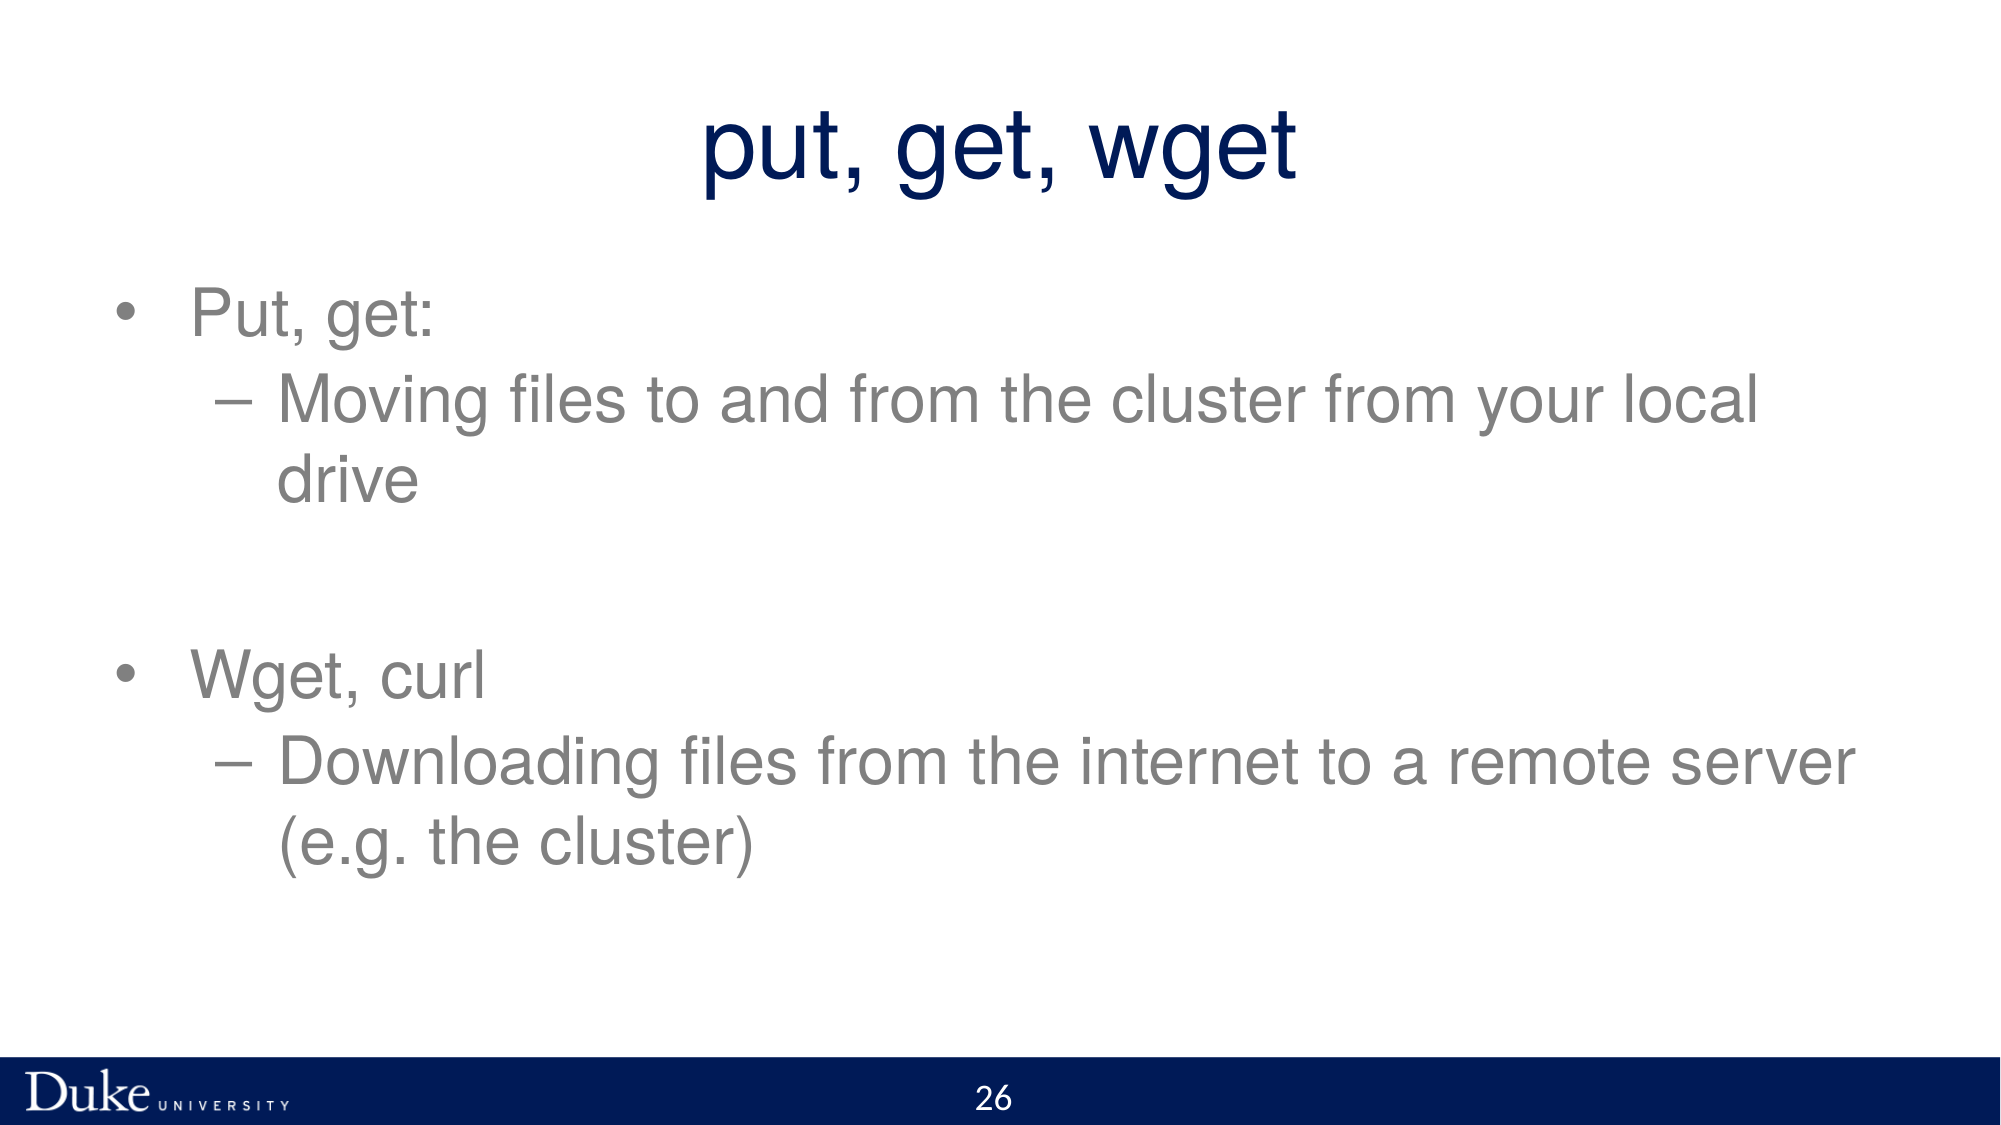

# put, get, wget
Put, get:
Moving files to and from the cluster from your local drive

Wget, curl
Downloading files from the internet to a remote server (e.g. the cluster)
26